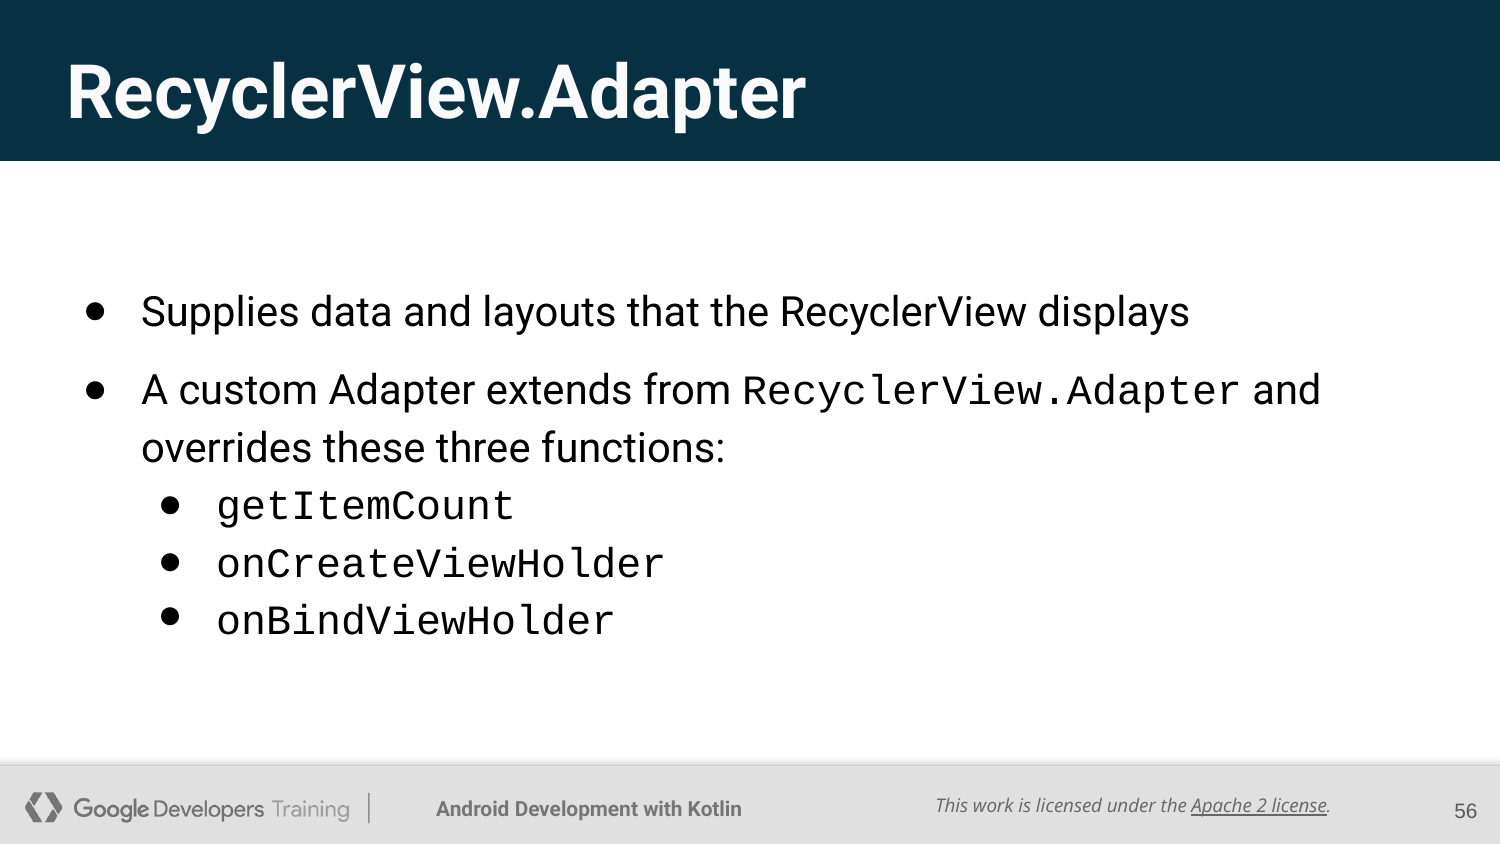

# RecyclerView.Adapter
Supplies data and layouts that the RecyclerView displays
A custom Adapter extends from RecyclerView.Adapter and overrides these three functions:
getItemCount
onCreateViewHolder
onBindViewHolder
56